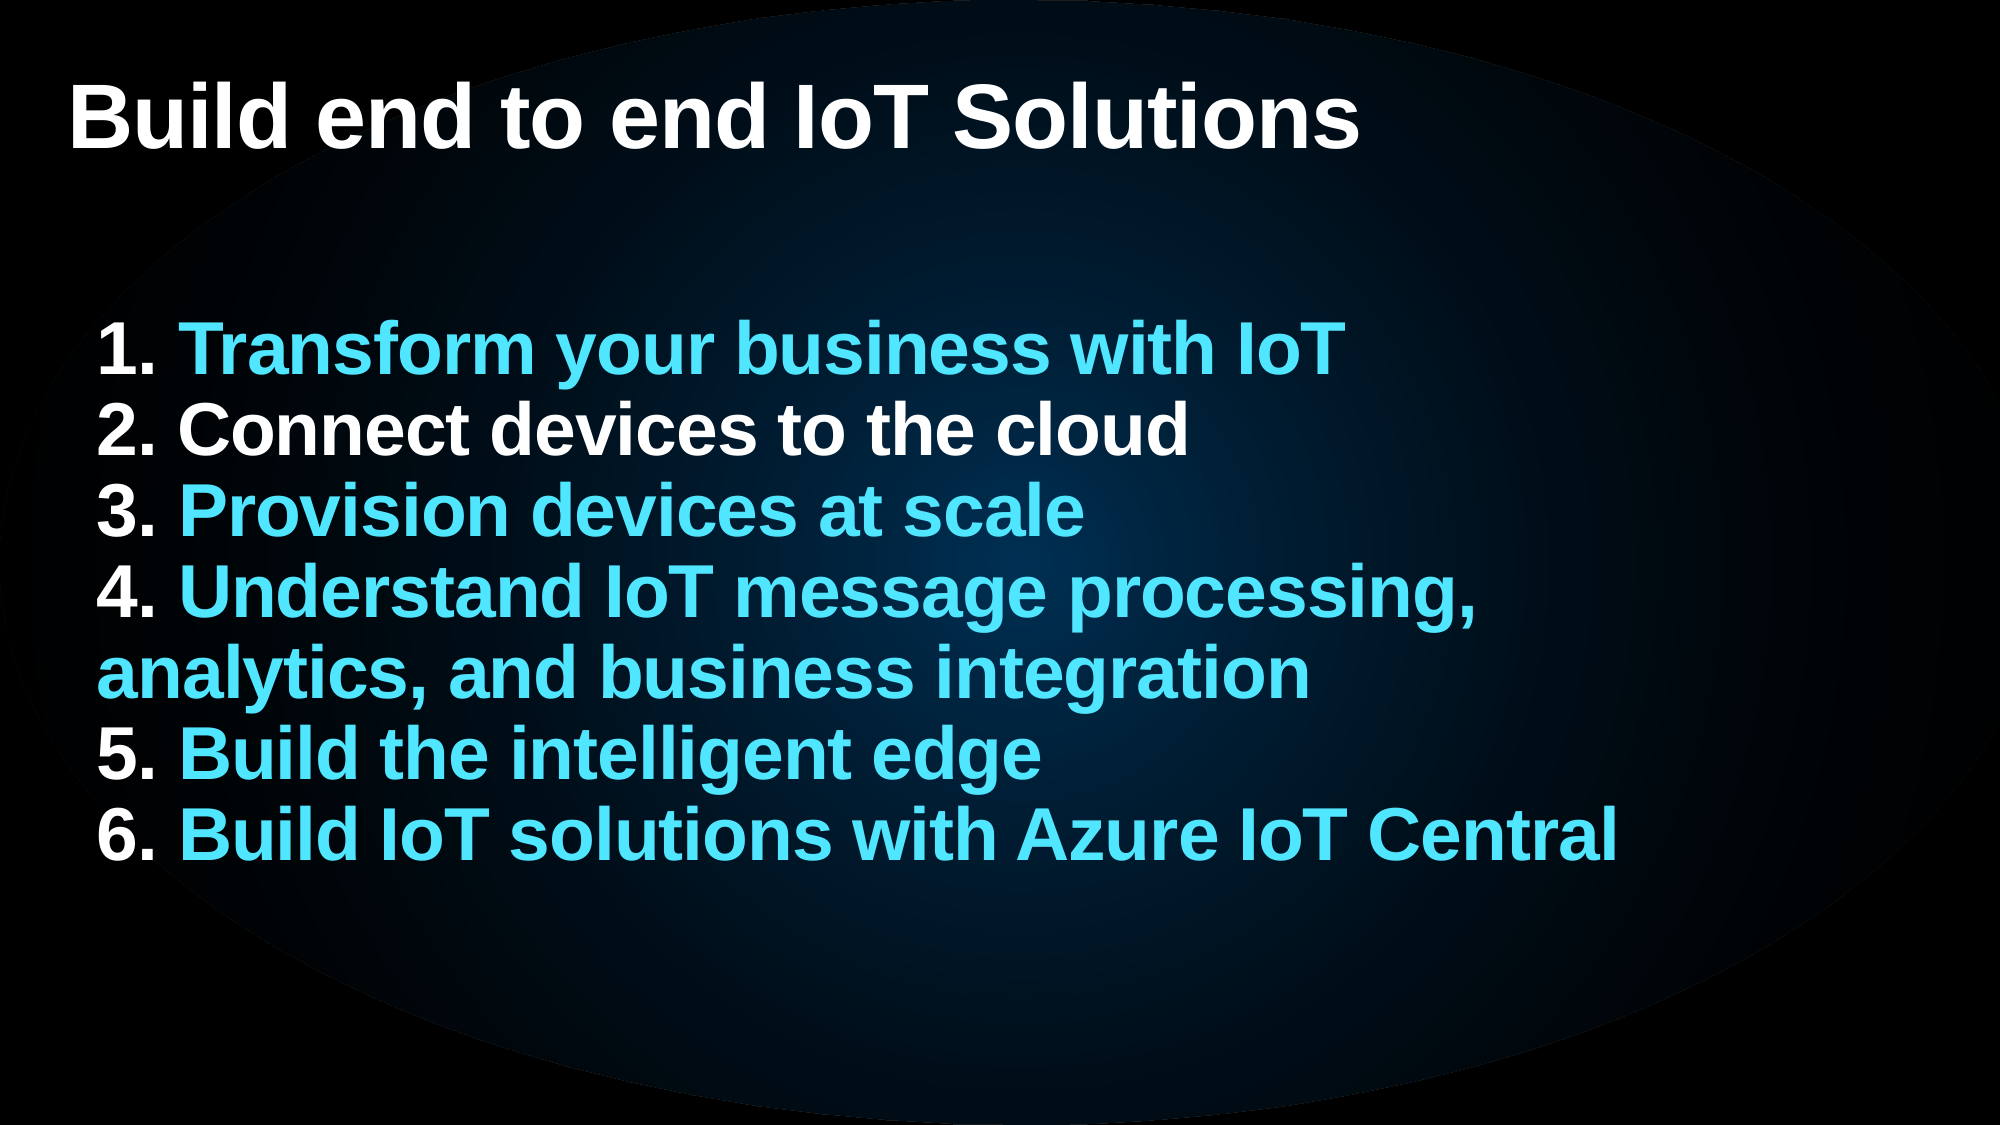

# Build end to end IoT Solutions
1. Transform your business with IoT
2. Connect devices to the cloud
3. Provision devices at scale
4. Understand IoT message processing, analytics, and business integration
5. Build the intelligent edge
6. Build IoT solutions with Azure IoT Central